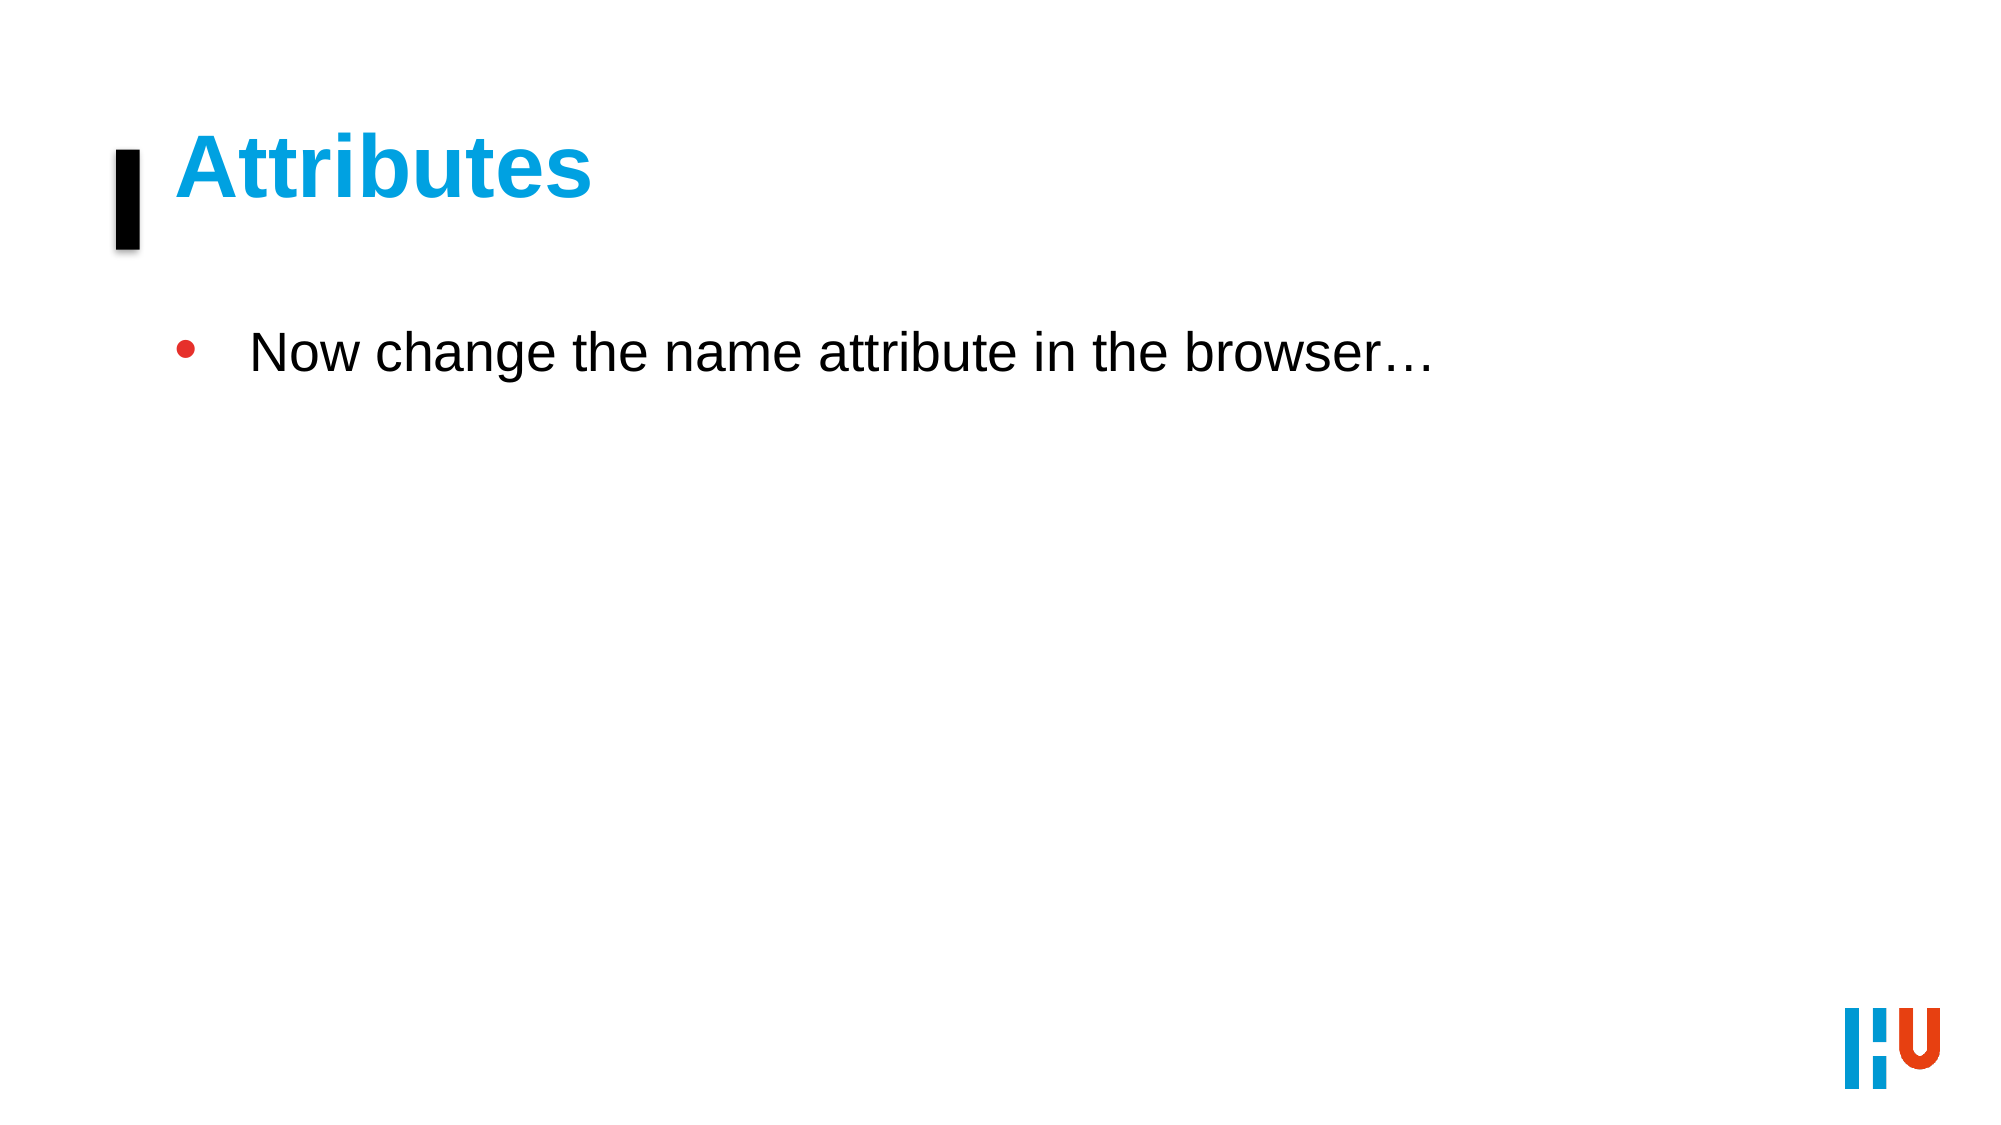

# Attributes
Now change the name attribute in the browser…